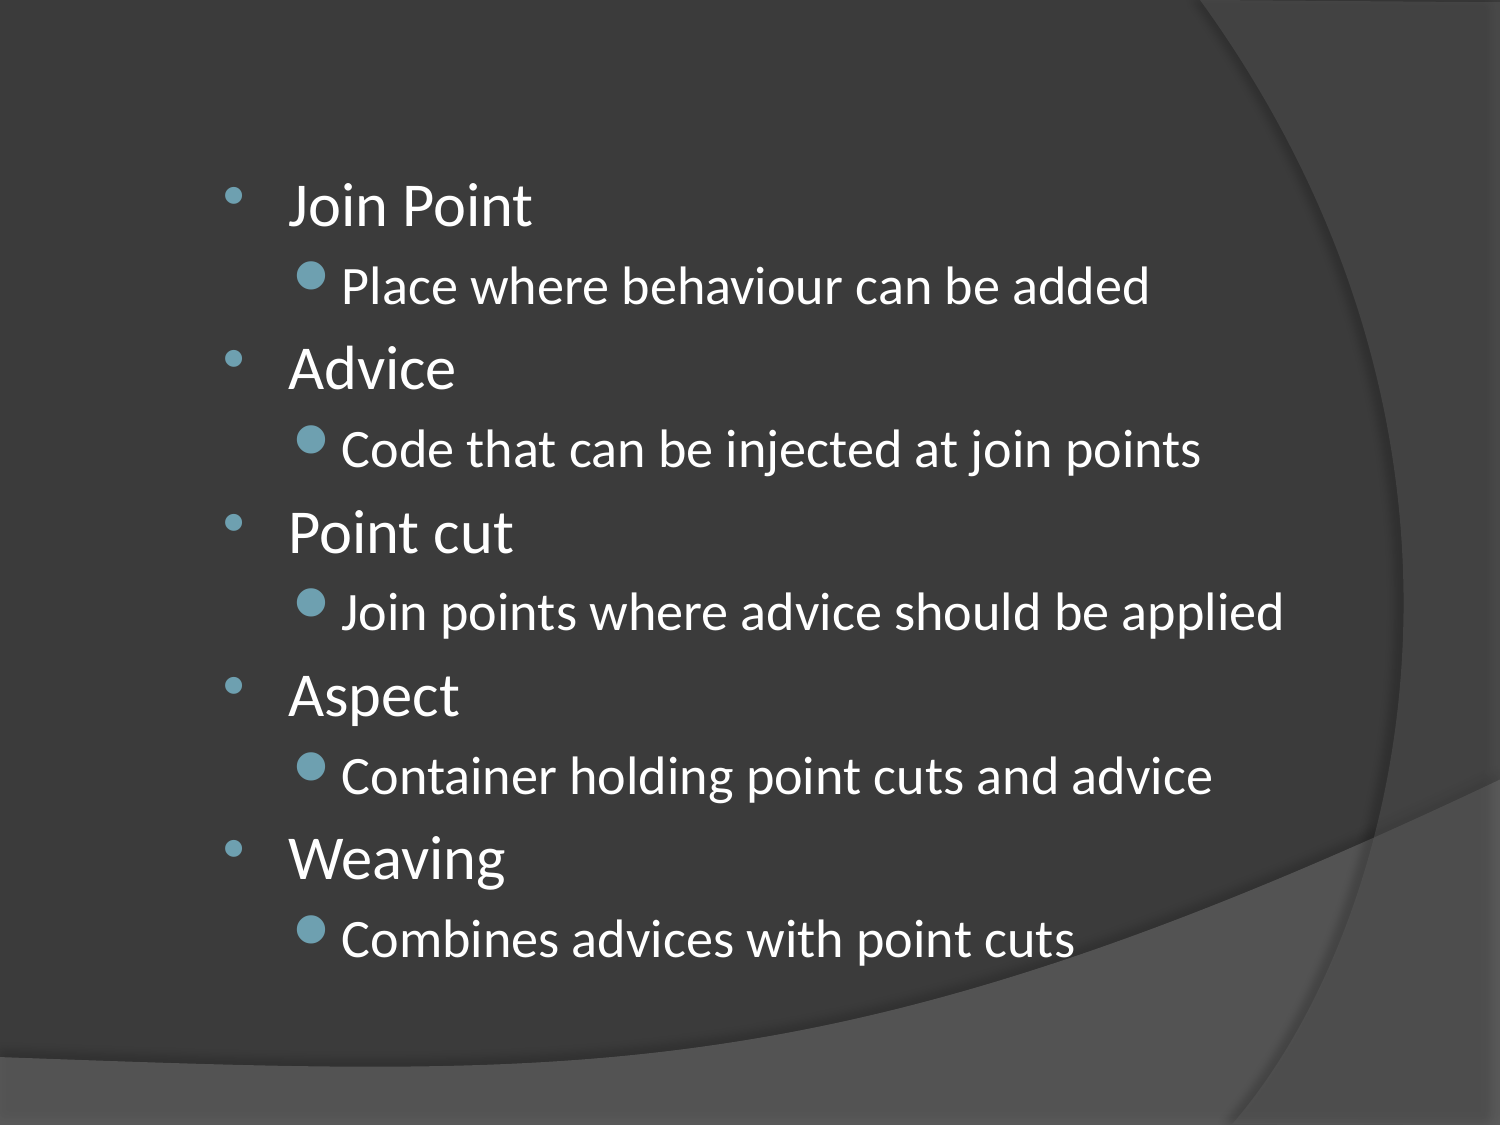

Join Point
Place where behaviour can be added
Advice
Code that can be injected at join points
Point cut
Join points where advice should be applied
Aspect
Container holding point cuts and advice
Weaving
Combines advices with point cuts